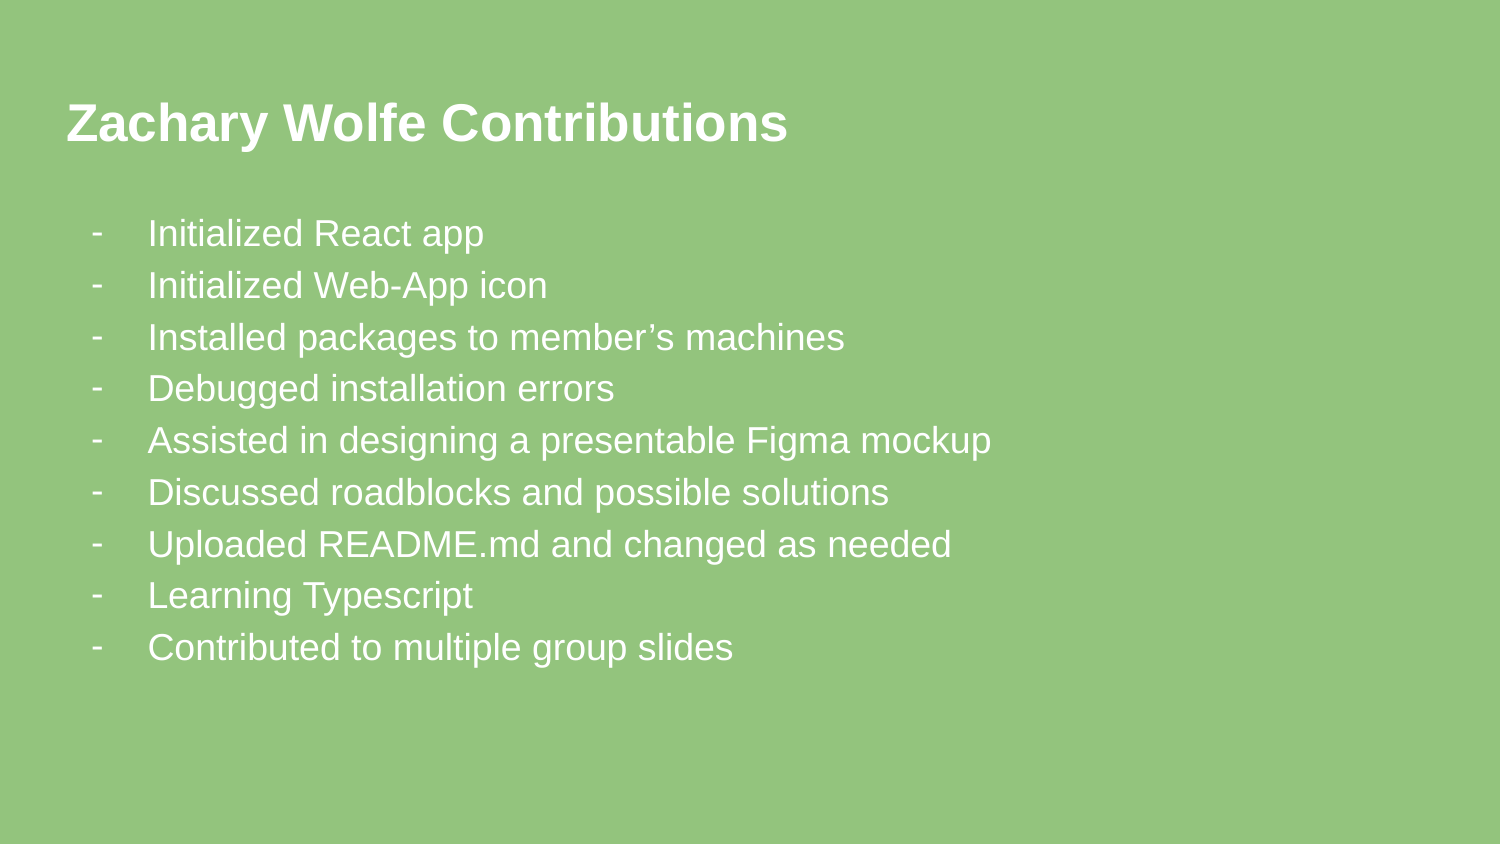

# Zachary Wolfe Contributions

Initialized React app
Initialized Web-App icon
Installed packages to member’s machines
Debugged installation errors
Assisted in designing a presentable Figma mockup
Discussed roadblocks and possible solutions
Uploaded README.md and changed as needed
Learning Typescript
Contributed to multiple group slides